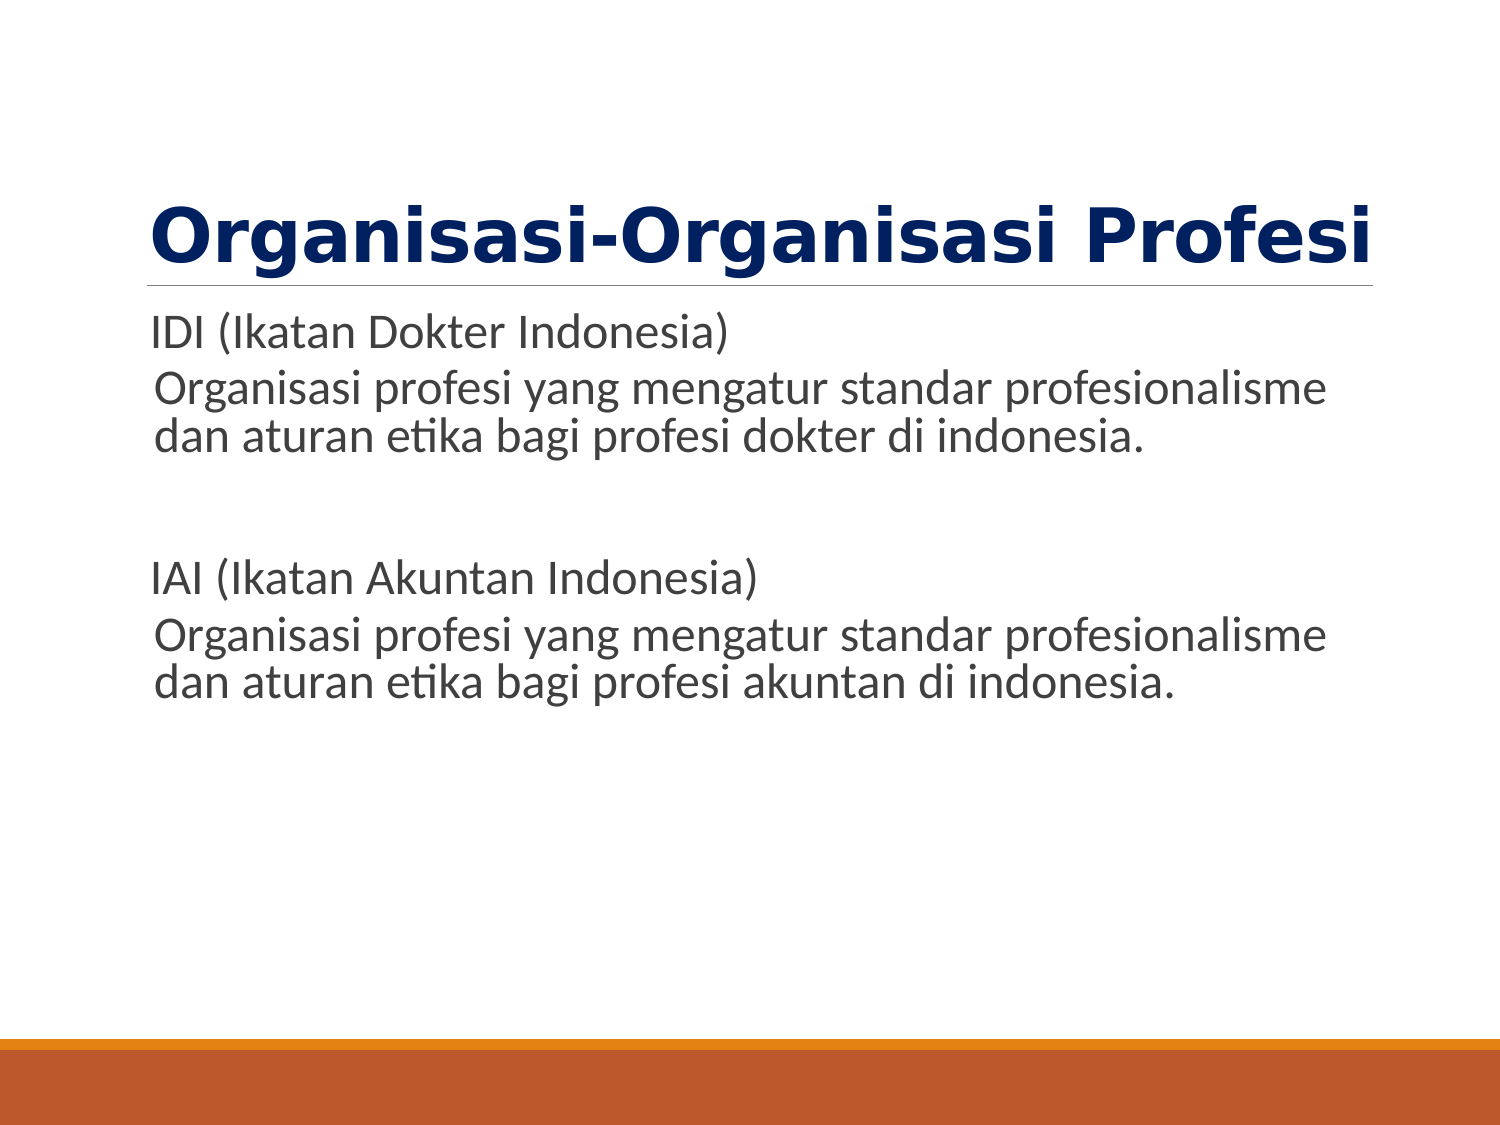

# Organisasi-Organisasi Profesi
IDI (Ikatan Dokter Indonesia)
Organisasi profesi yang mengatur standar profesionalisme dan aturan etika bagi profesi dokter di indonesia.

IAI (Ikatan Akuntan Indonesia)
Organisasi profesi yang mengatur standar profesionalisme dan aturan etika bagi profesi akuntan di indonesia.